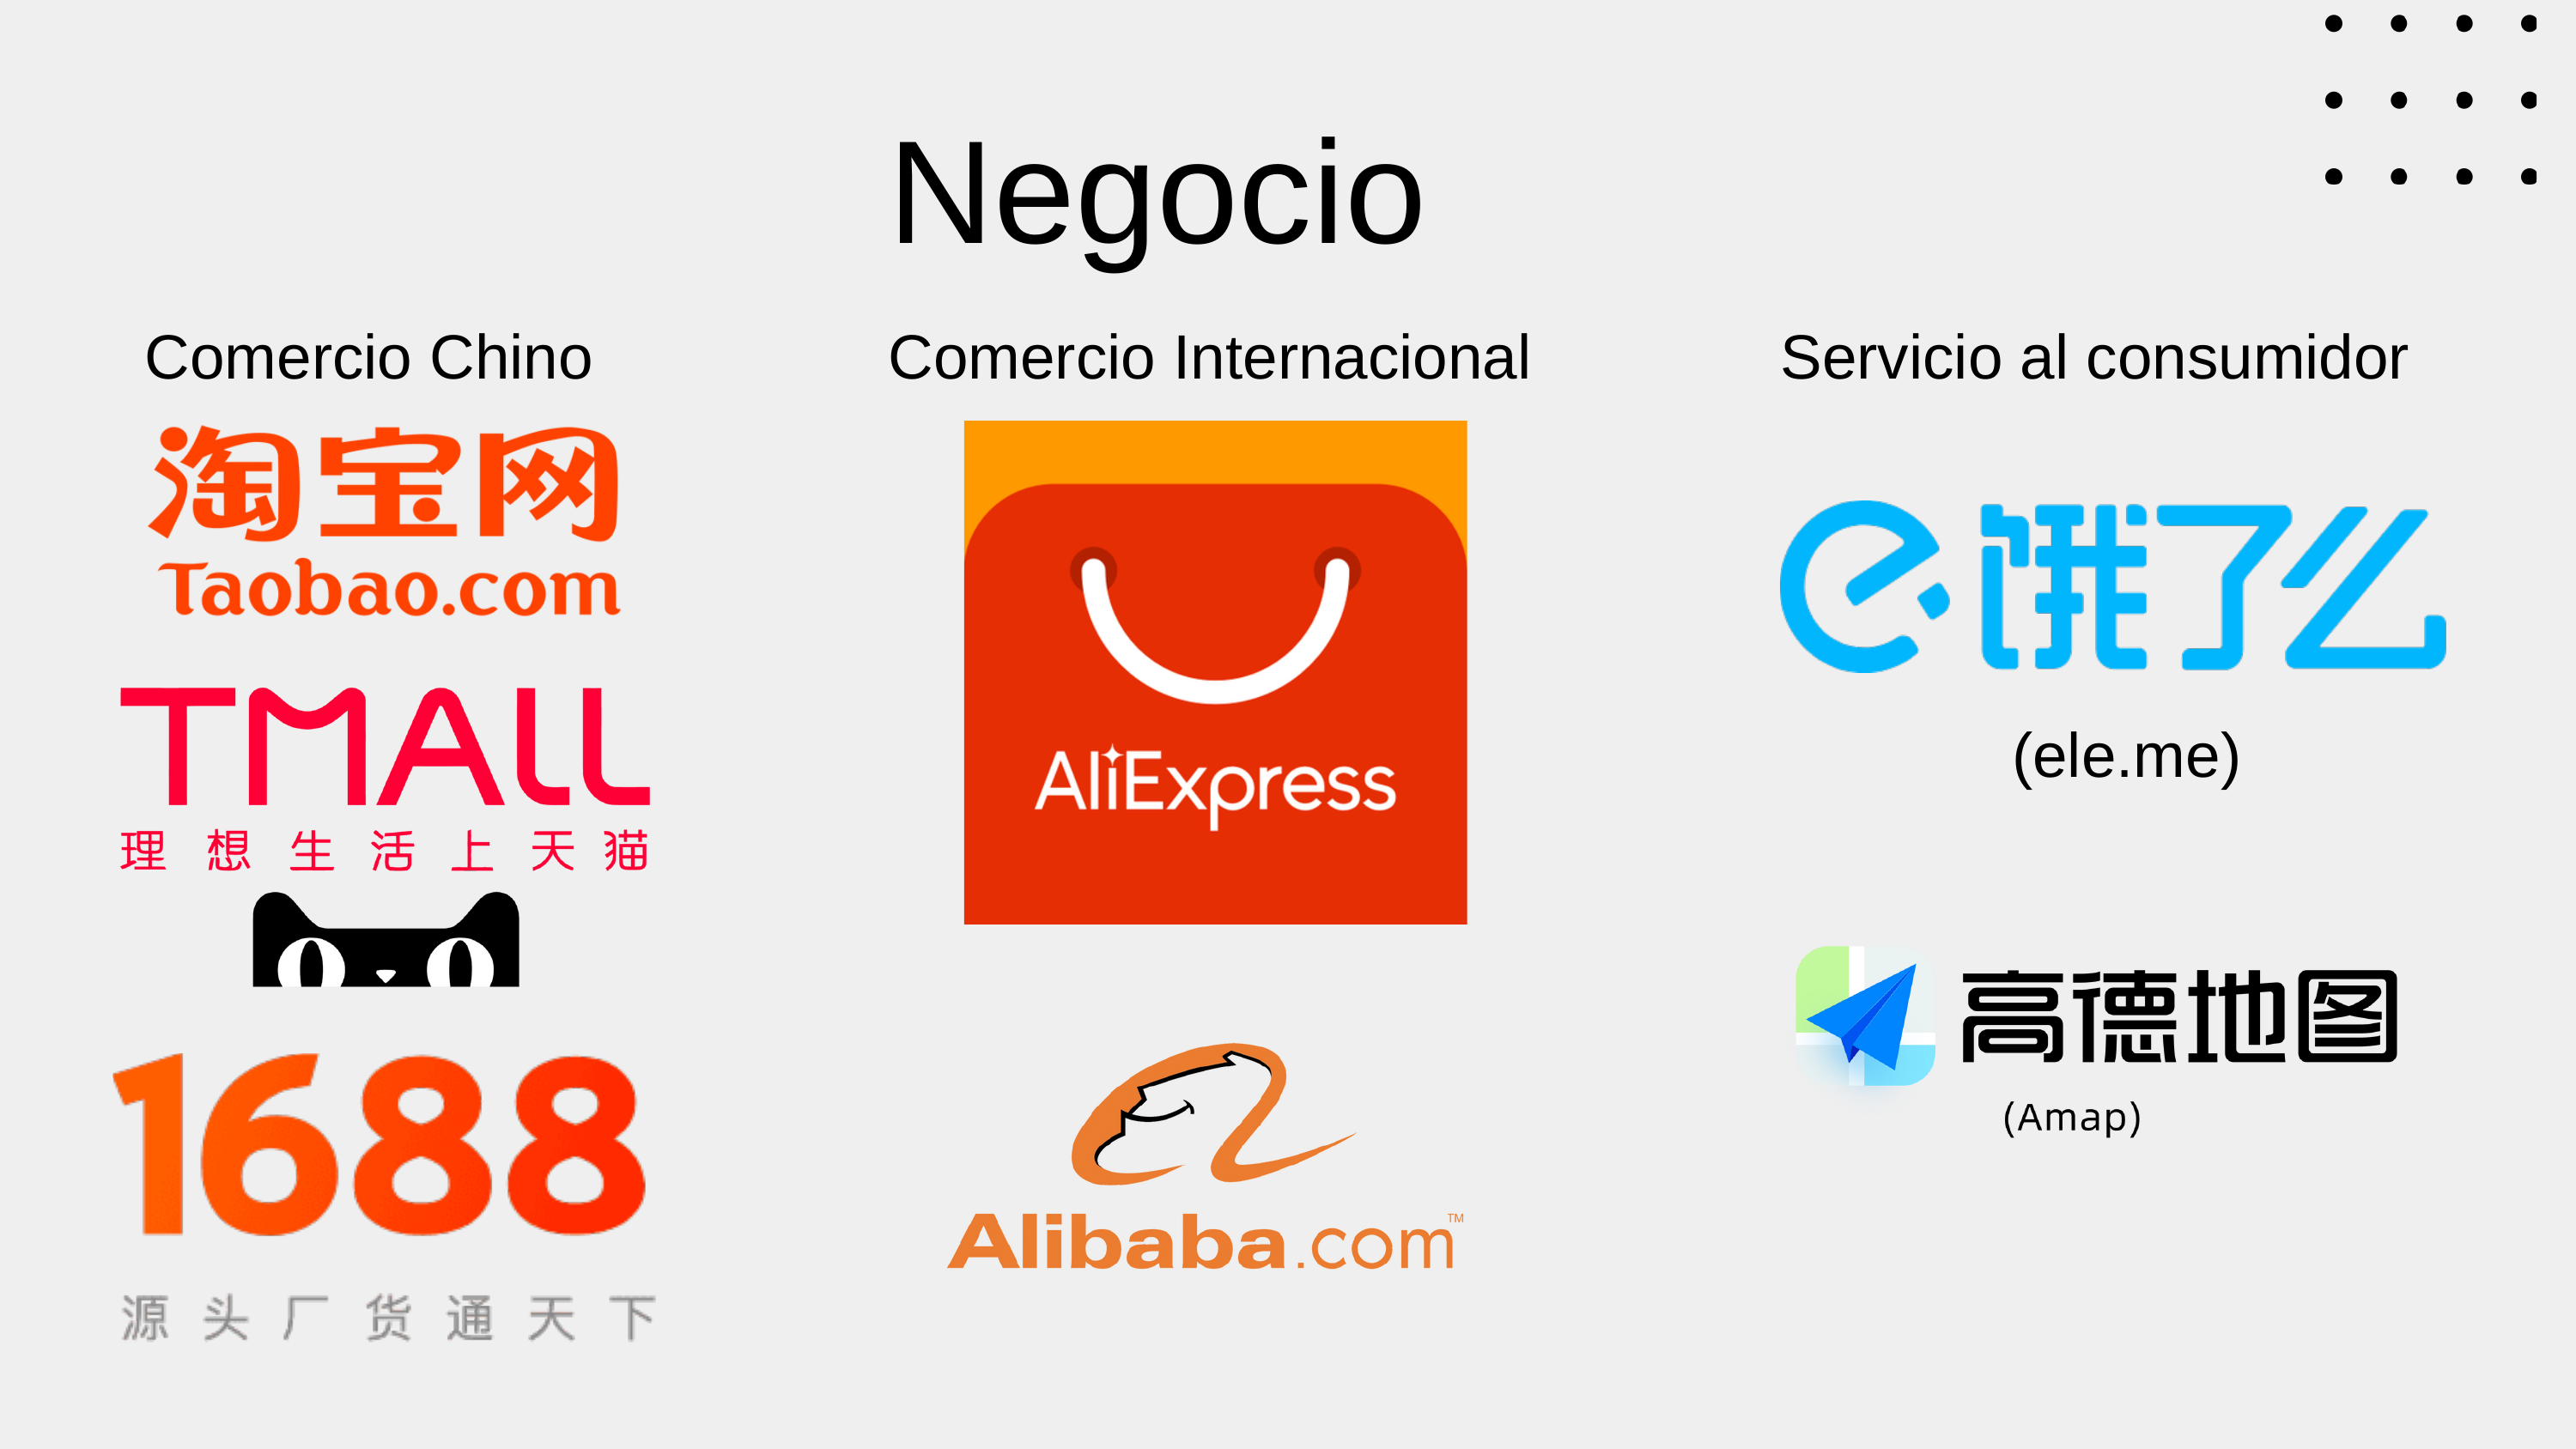

Negocio
Comercio Chino
Comercio Internacional
Servicio al consumidor

(ele.me)